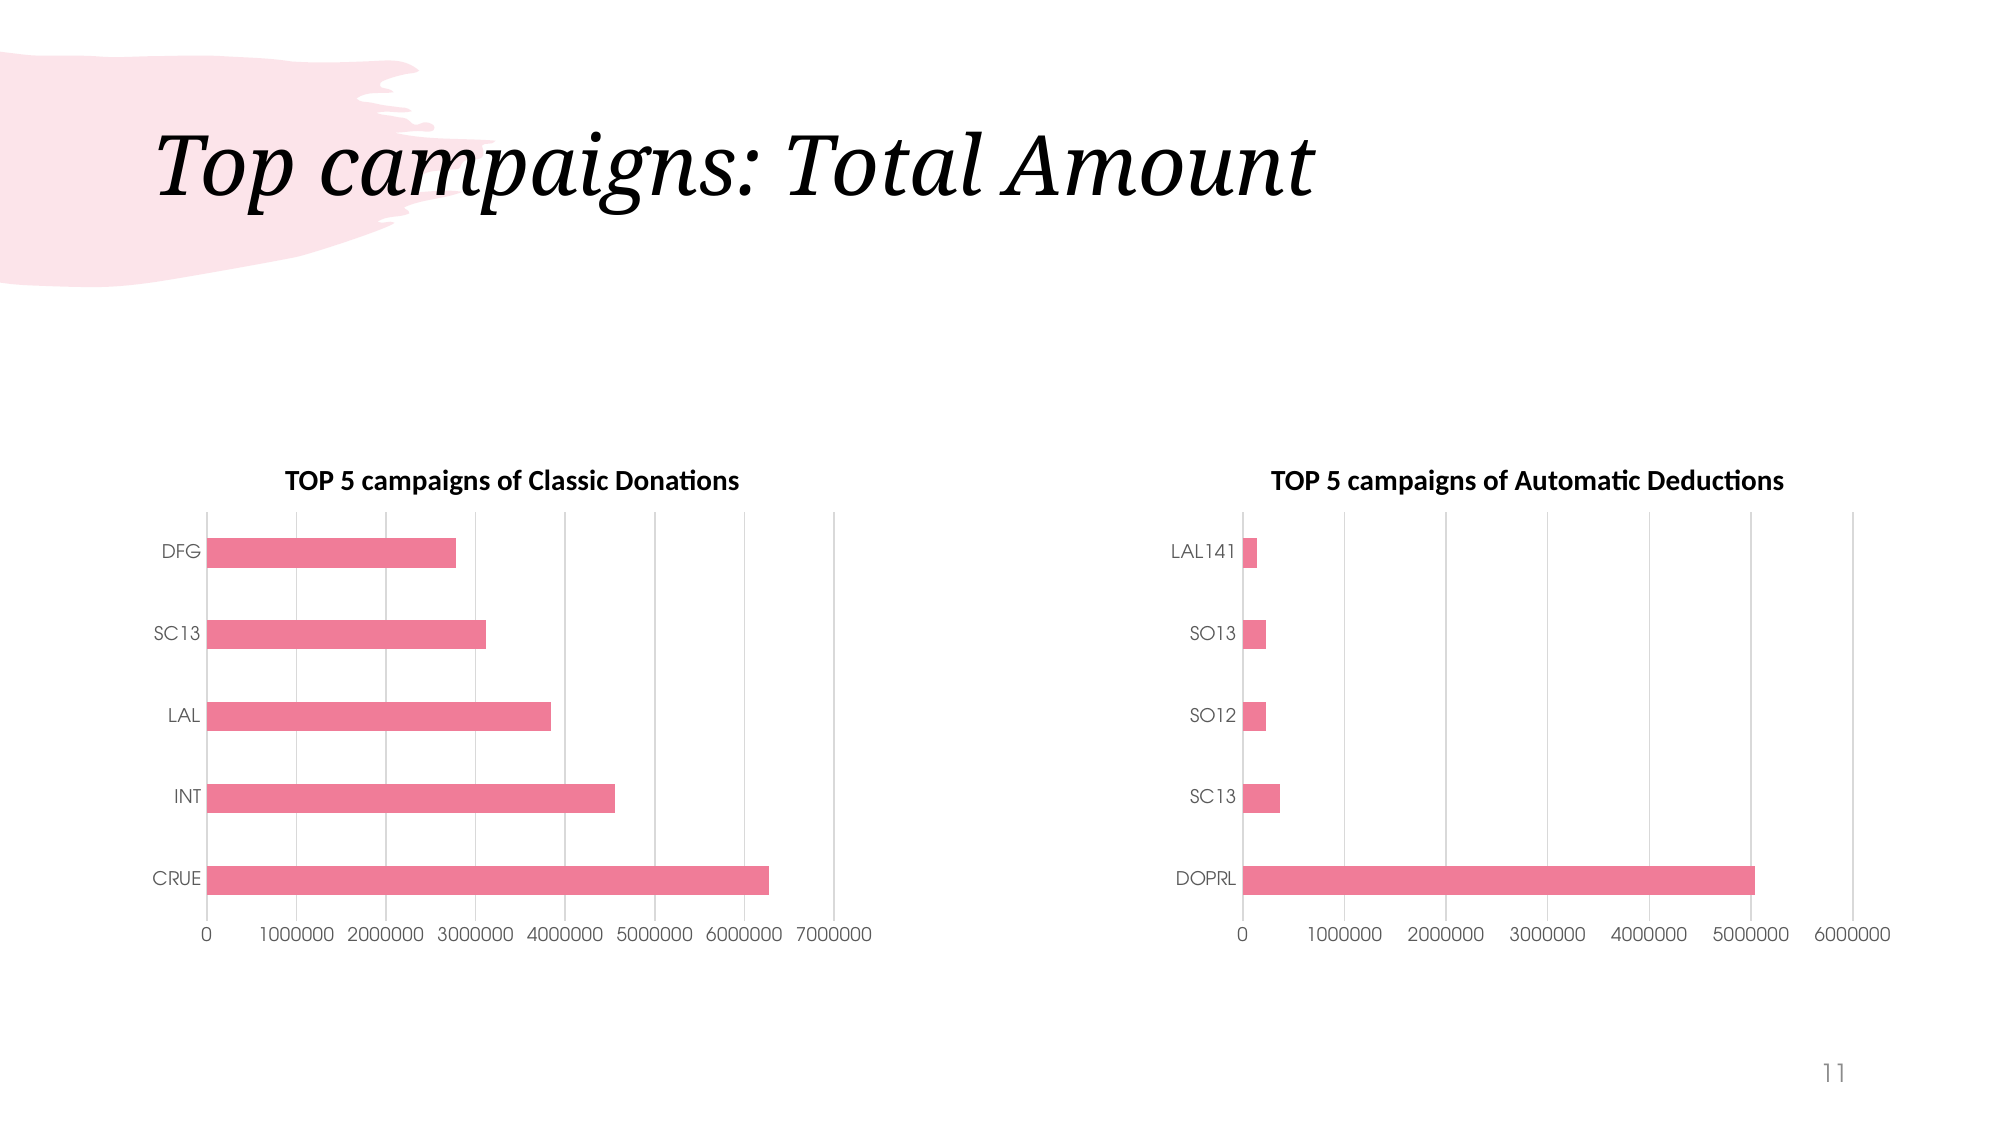

# Top campaigns: Total Amount
TOP 5 campaigns of Classic Donations

### Chart

| Category |  |
|---|---|
| CRUE | 6273287.89 |
| INT | 4555463.26 |
| LAL | 3843724.12 |
| SC13 | 3113046.54 |
| DFG | 2776910.61 |
TOP 5 campaigns of Automatic Deductions

### Chart

| Category |  |
|---|---|
| DOPRL | 5040042.49 |
| SC13 | 369557.98 |
| SO12 | 230653.0 |
| SO13 | 227698.0 |
| LAL141 | 143709.5 |
11